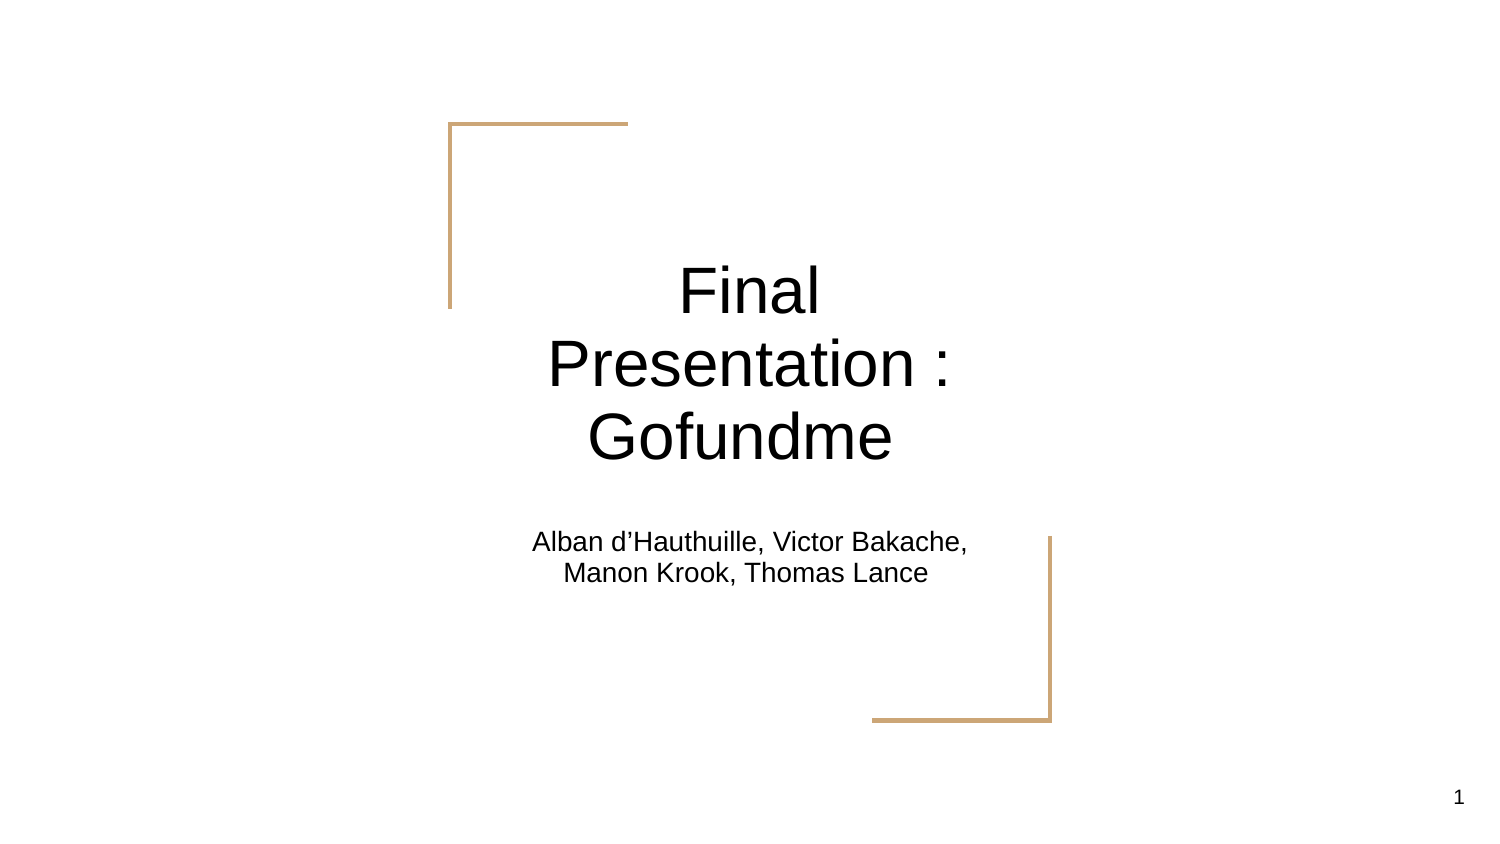

# Final Presentation : Gofundme
Alban d’Hauthuille, Victor Bakache, Manon Krook, Thomas Lance
1